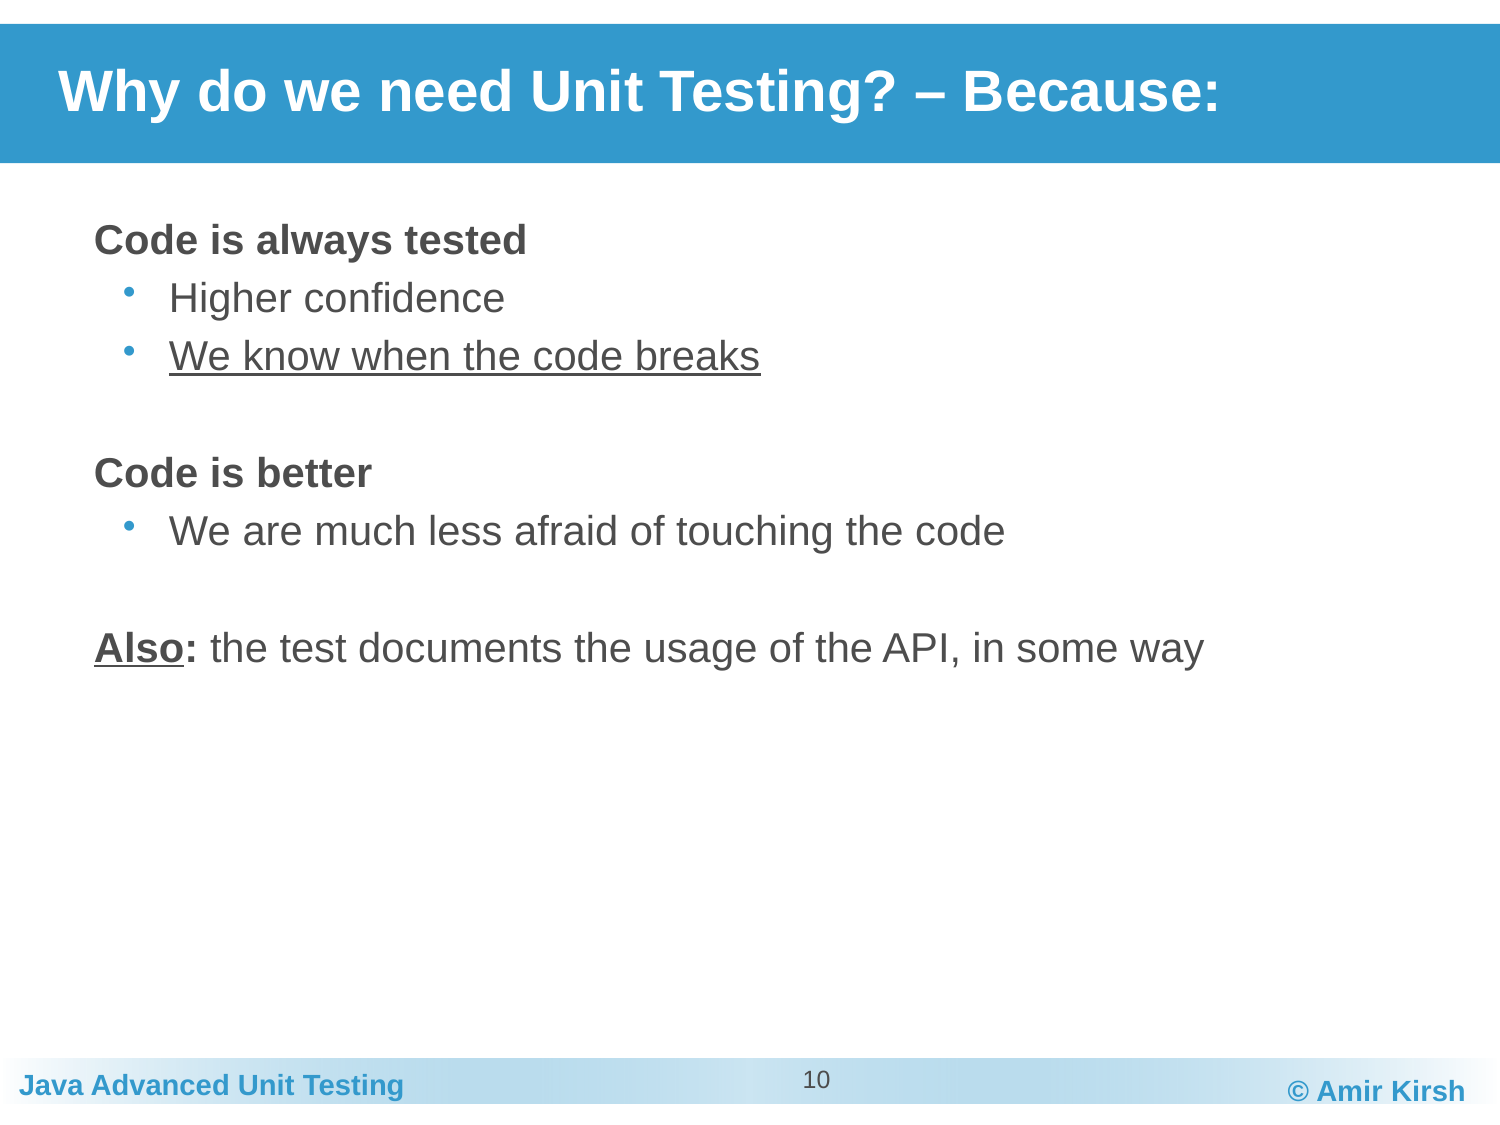

# Why do we need Unit Testing? – Because:
	Code is always tested
Higher confidence
We know when the code breaks

	Code is better
We are much less afraid of touching the code

	Also: the test documents the usage of the API, in some way

10